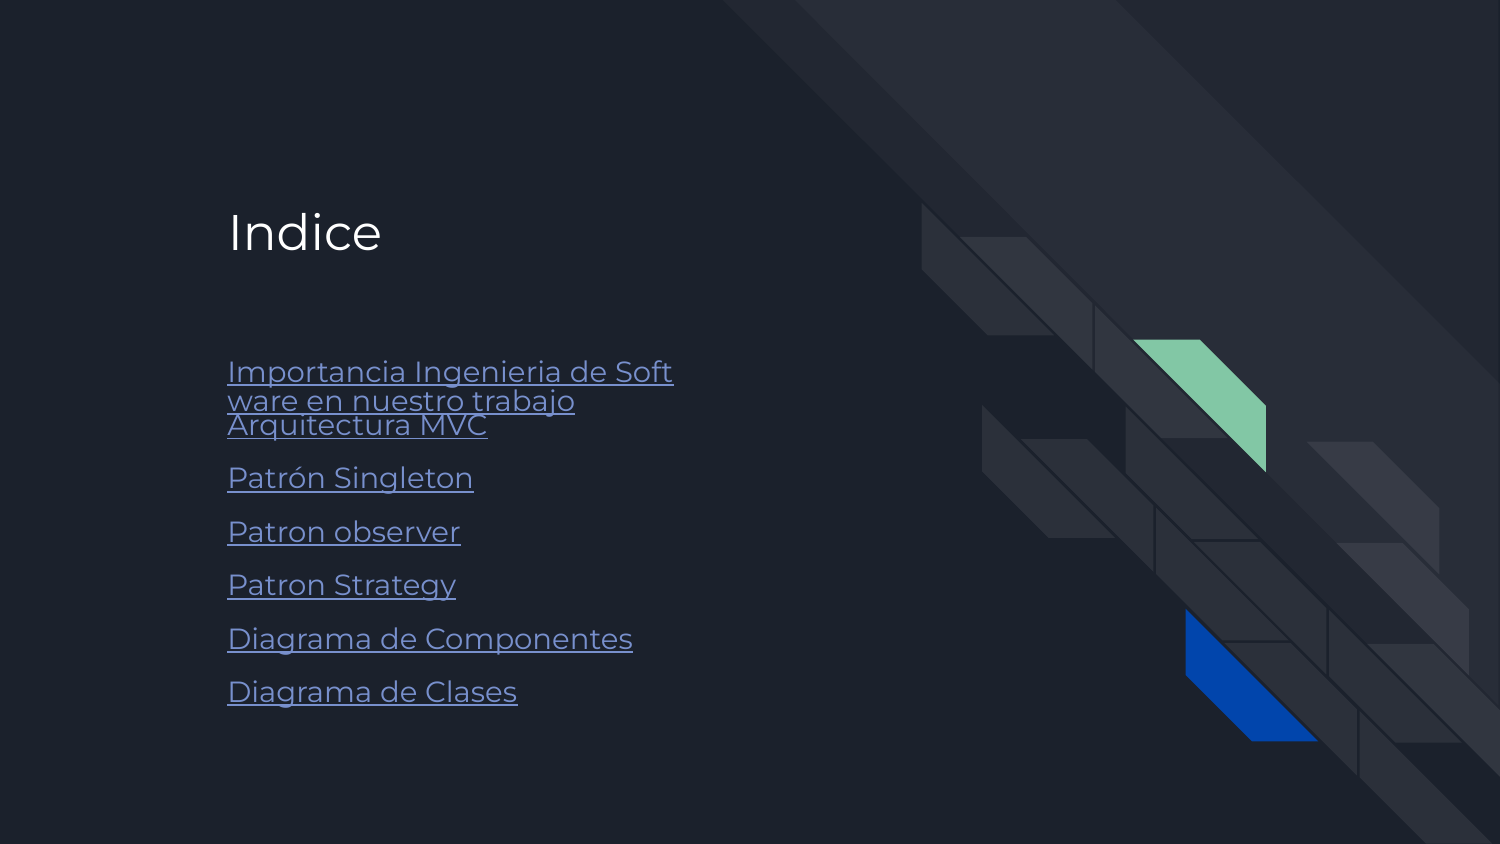

# Indice
Importancia Ingenieria de Software en nuestro trabajo
Arquitectura MVC
Patrón Singleton
Patron observer
Patron Strategy
Diagrama de Componentes
Diagrama de Clases